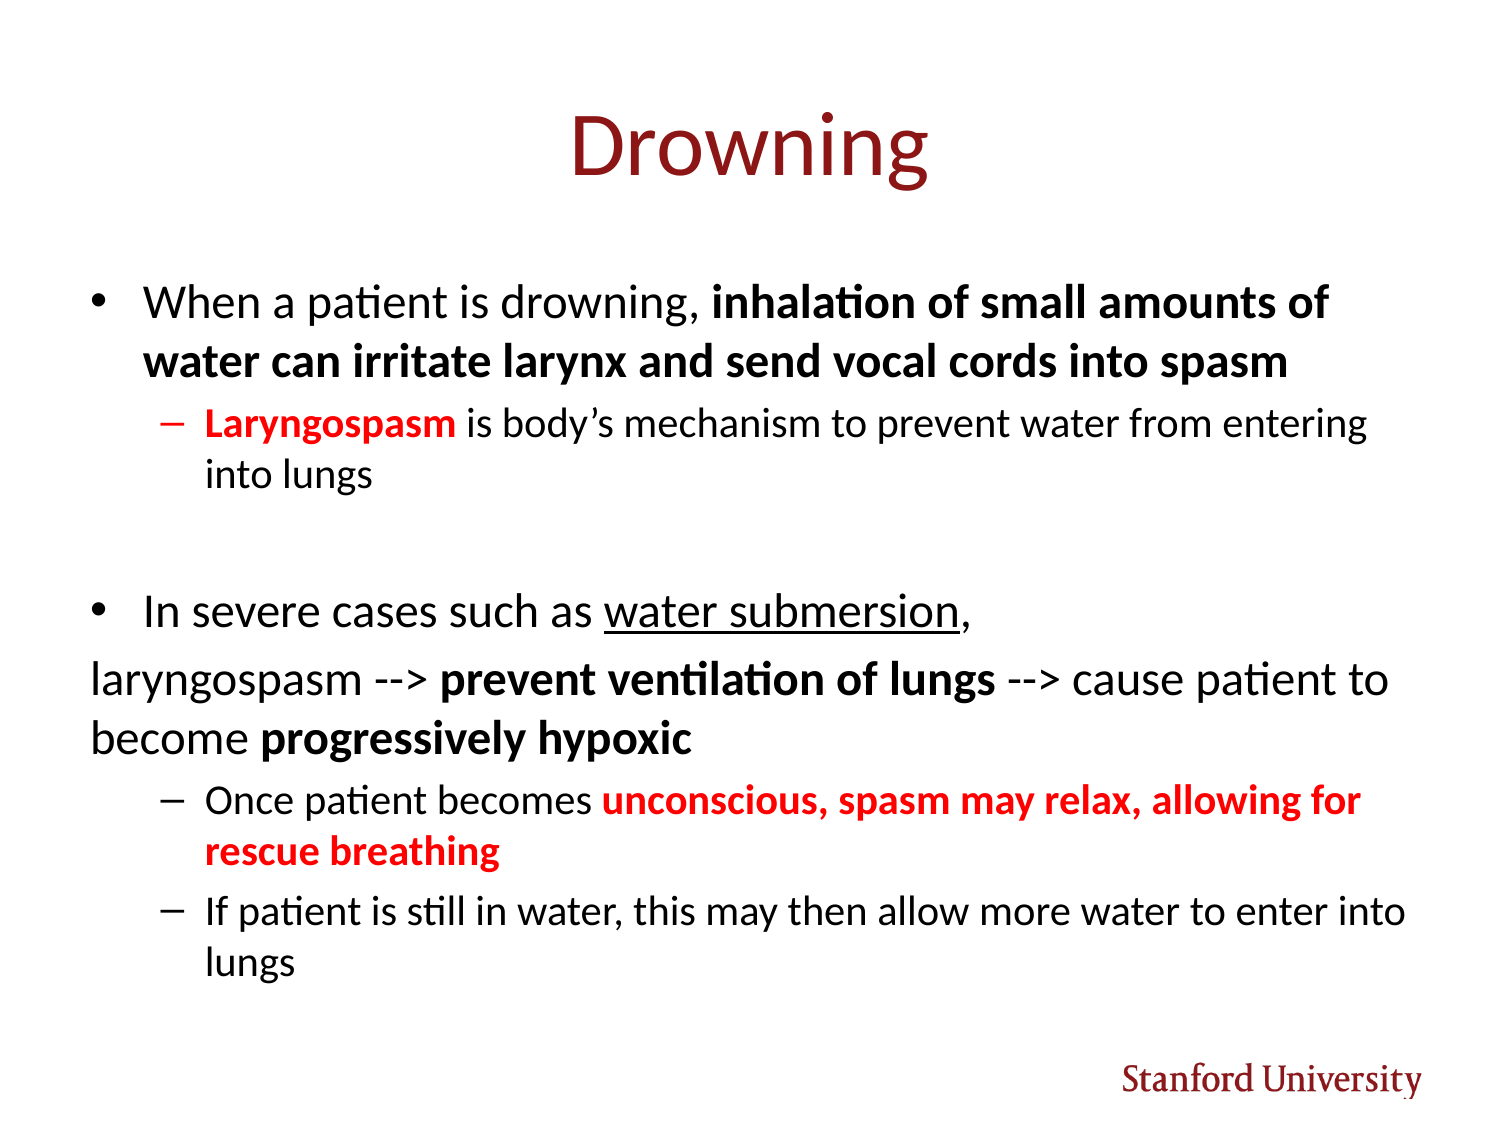

# Drowning
When a patient is drowning, inhalation of small amounts of water can irritate larynx and send vocal cords into spasm
Laryngospasm is body’s mechanism to prevent water from entering into lungs

In severe cases such as water submersion,
laryngospasm --> prevent ventilation of lungs --> cause patient to become progressively hypoxic
Once patient becomes unconscious, spasm may relax, allowing for rescue breathing
If patient is still in water, this may then allow more water to enter into lungs